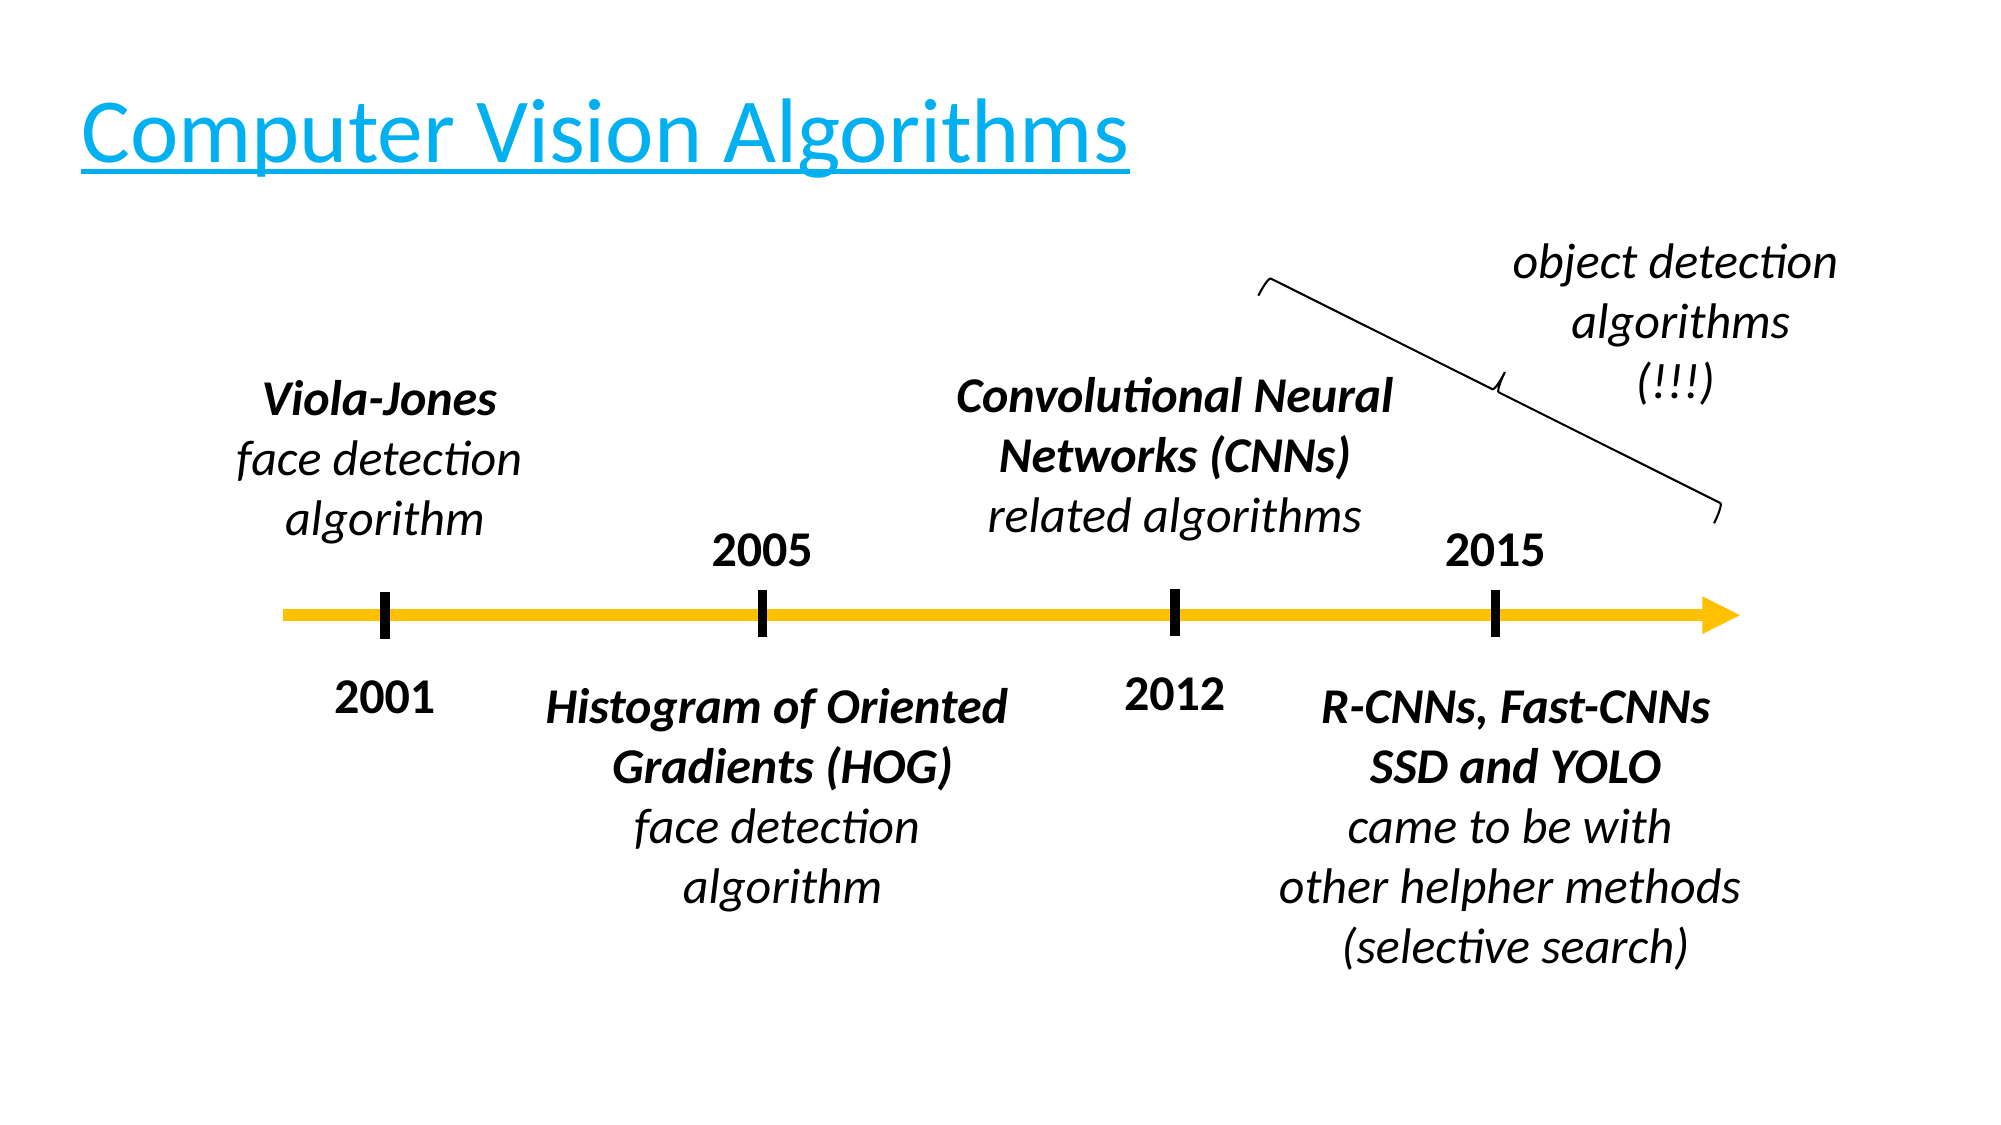

# Computer Vision Algorithms

object detection
 algorithms
(!!!)
Convolutional Neural
Networks (CNNs)
related algorithms
Viola-Jones
face detection
algorithm
2005
2015
2012
2001
Histogram of Oriented
Gradients (HOG)
face detection
algorithm
R-CNNs, Fast-CNNs
SSD and YOLO
came to be with
other helpher methods
(selective search)